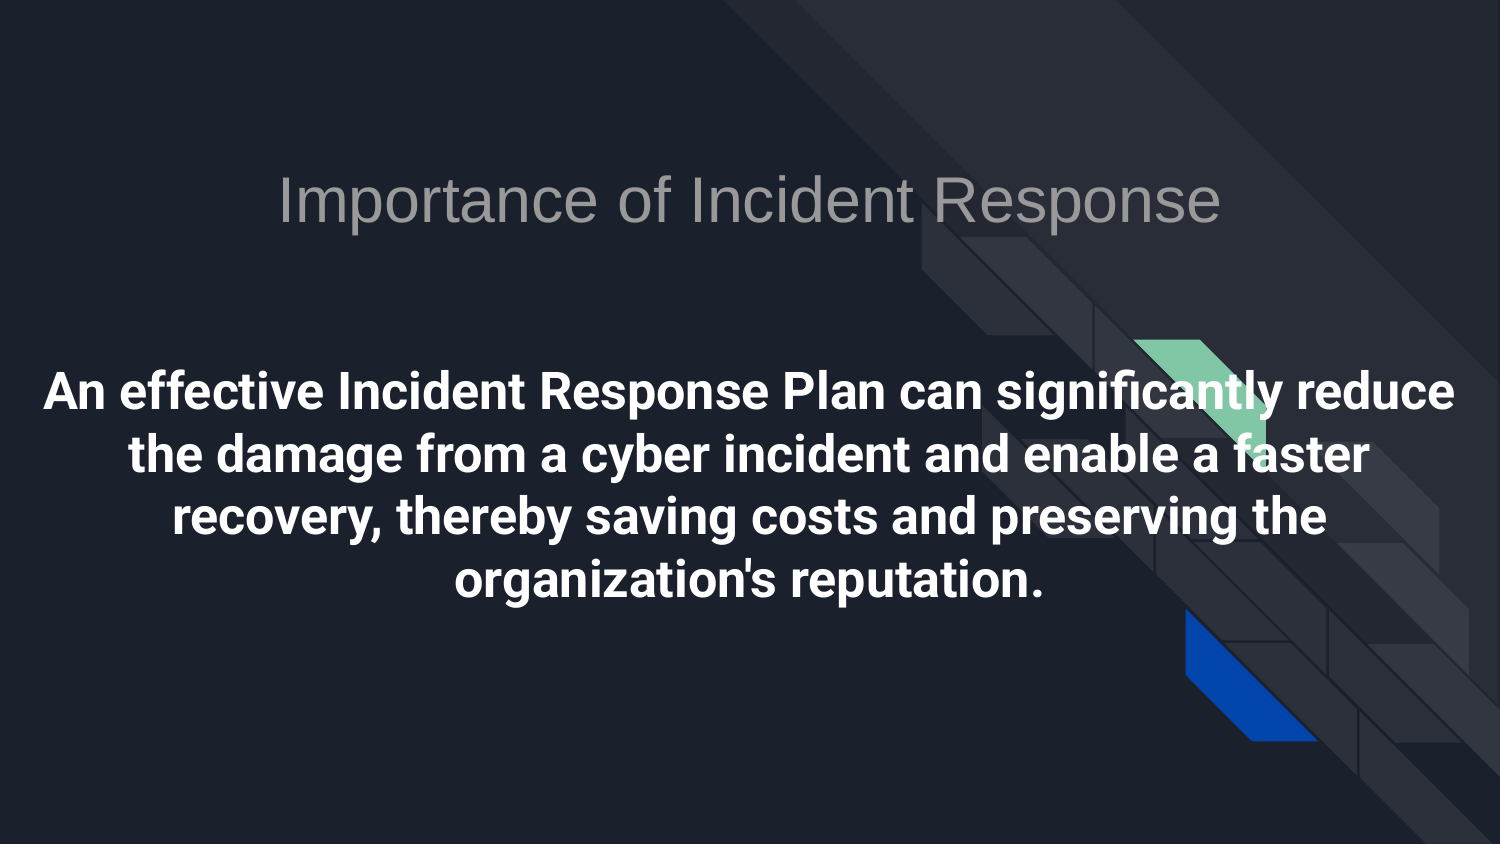

# Importance of Incident Response
An effective Incident Response Plan can significantly reduce the damage from a cyber incident and enable a faster recovery, thereby saving costs and preserving the organization's reputation.